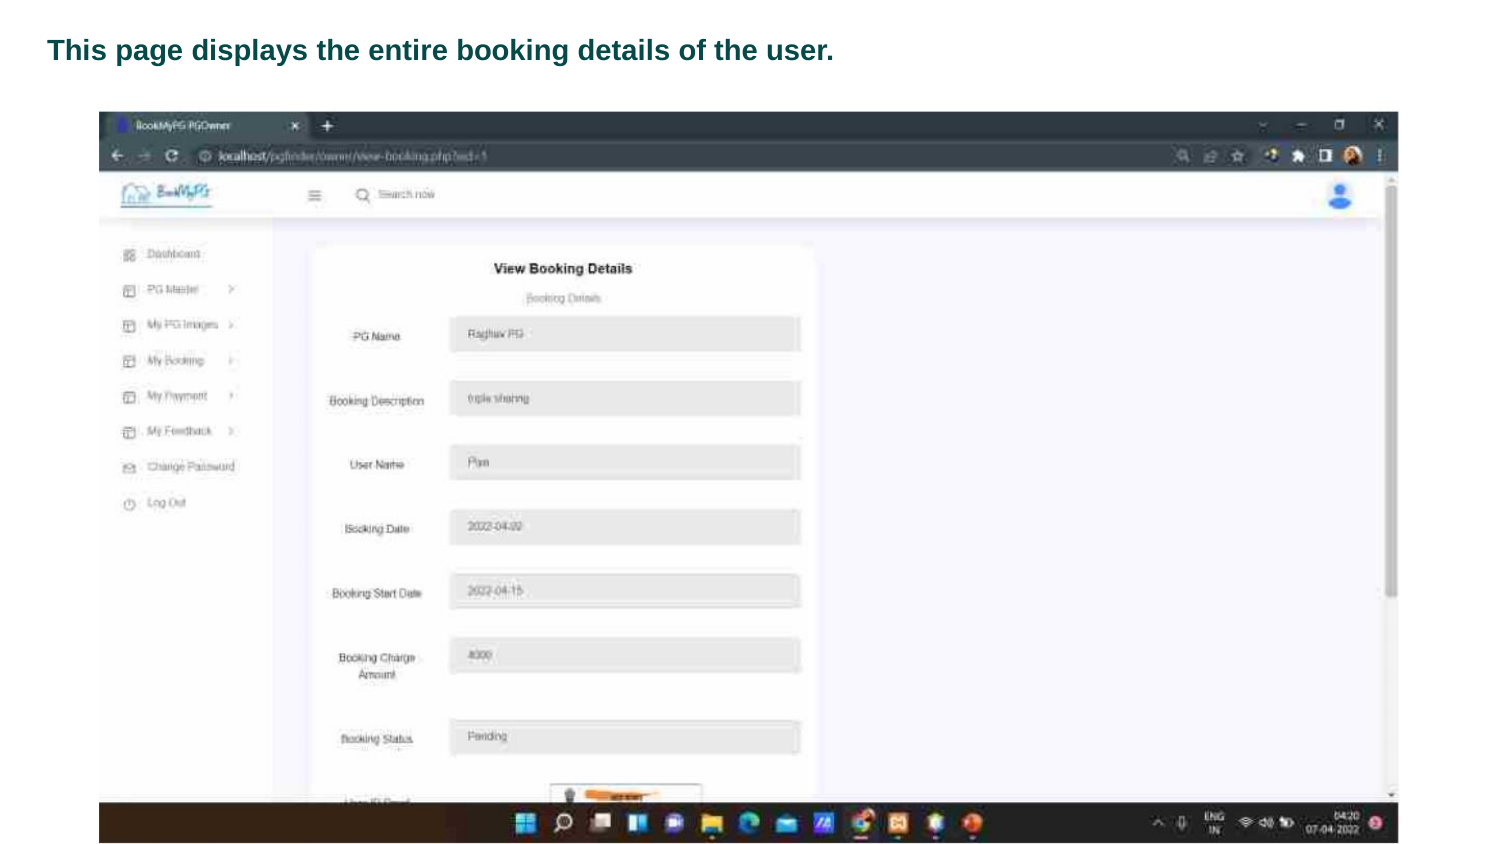

This page displays the entire booking details of the user.